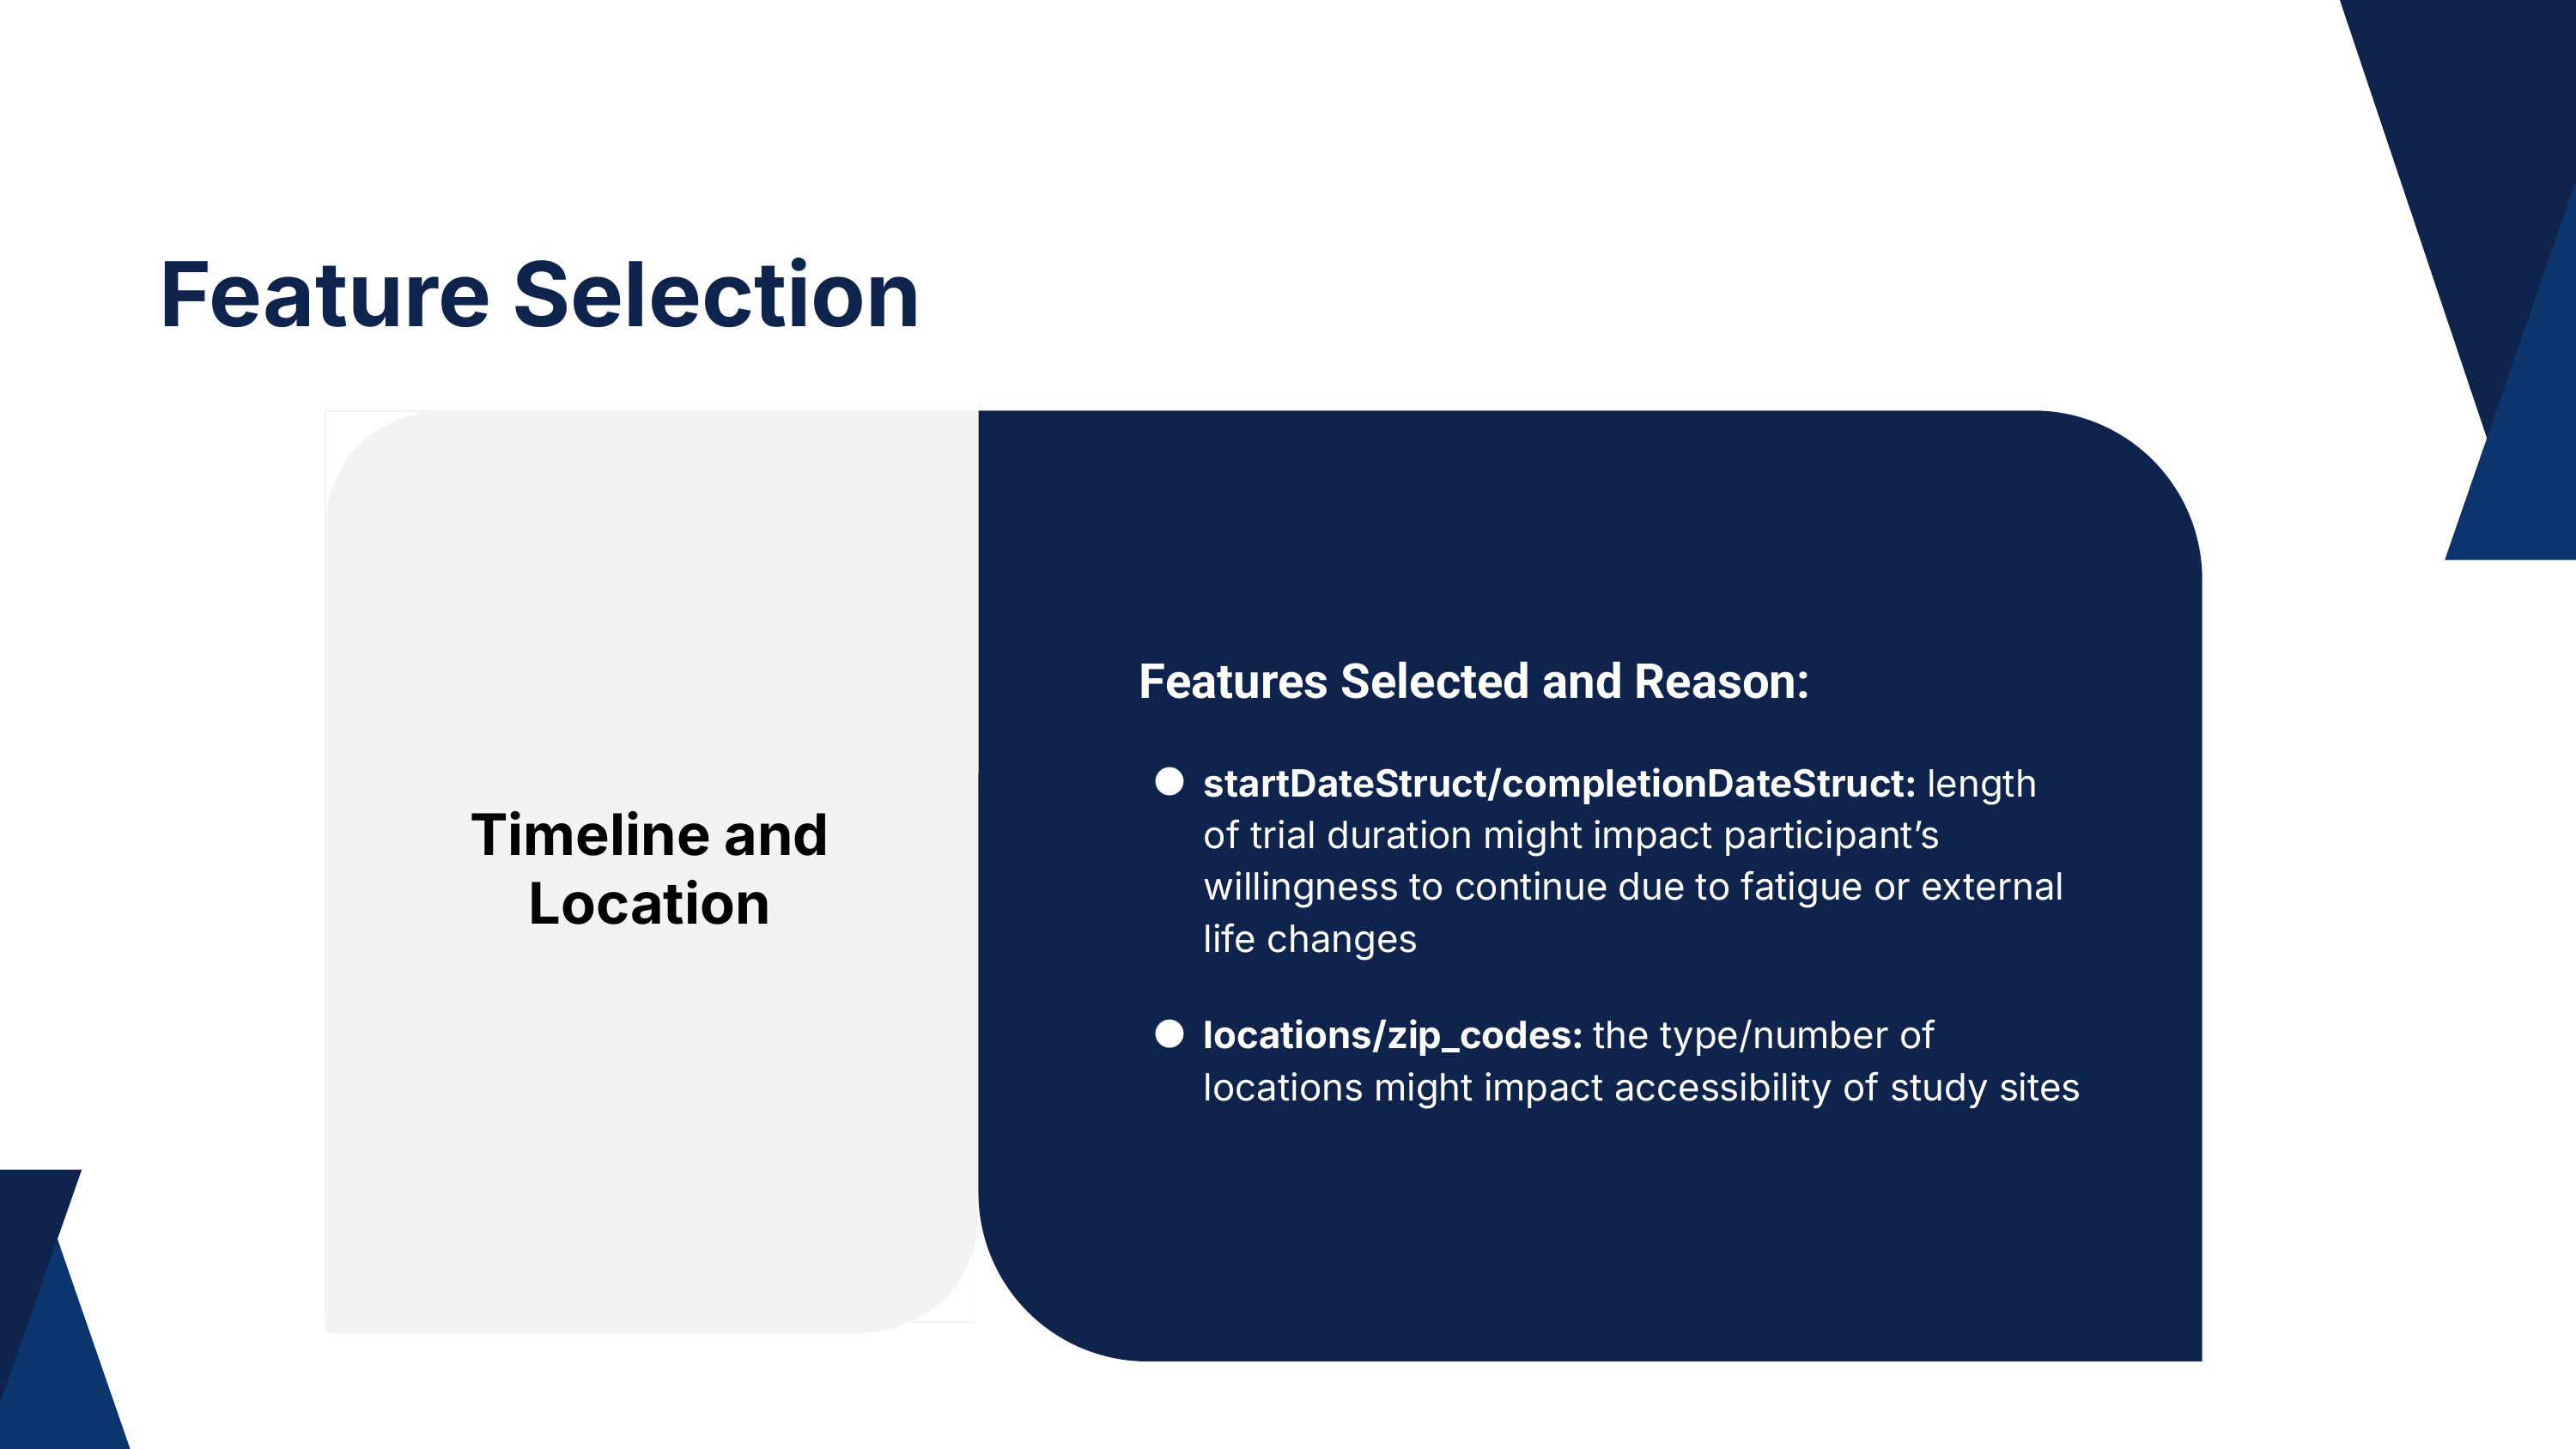

Feature Selection
Features Selected and Reason:
startDateStruct/completionDateStruct: length of trial duration might impact participant’s willingness to continue due to fatigue or external life changes
locations/zip_codes: the type/number of locations might impact accessibility of study sites

Timeline and Location